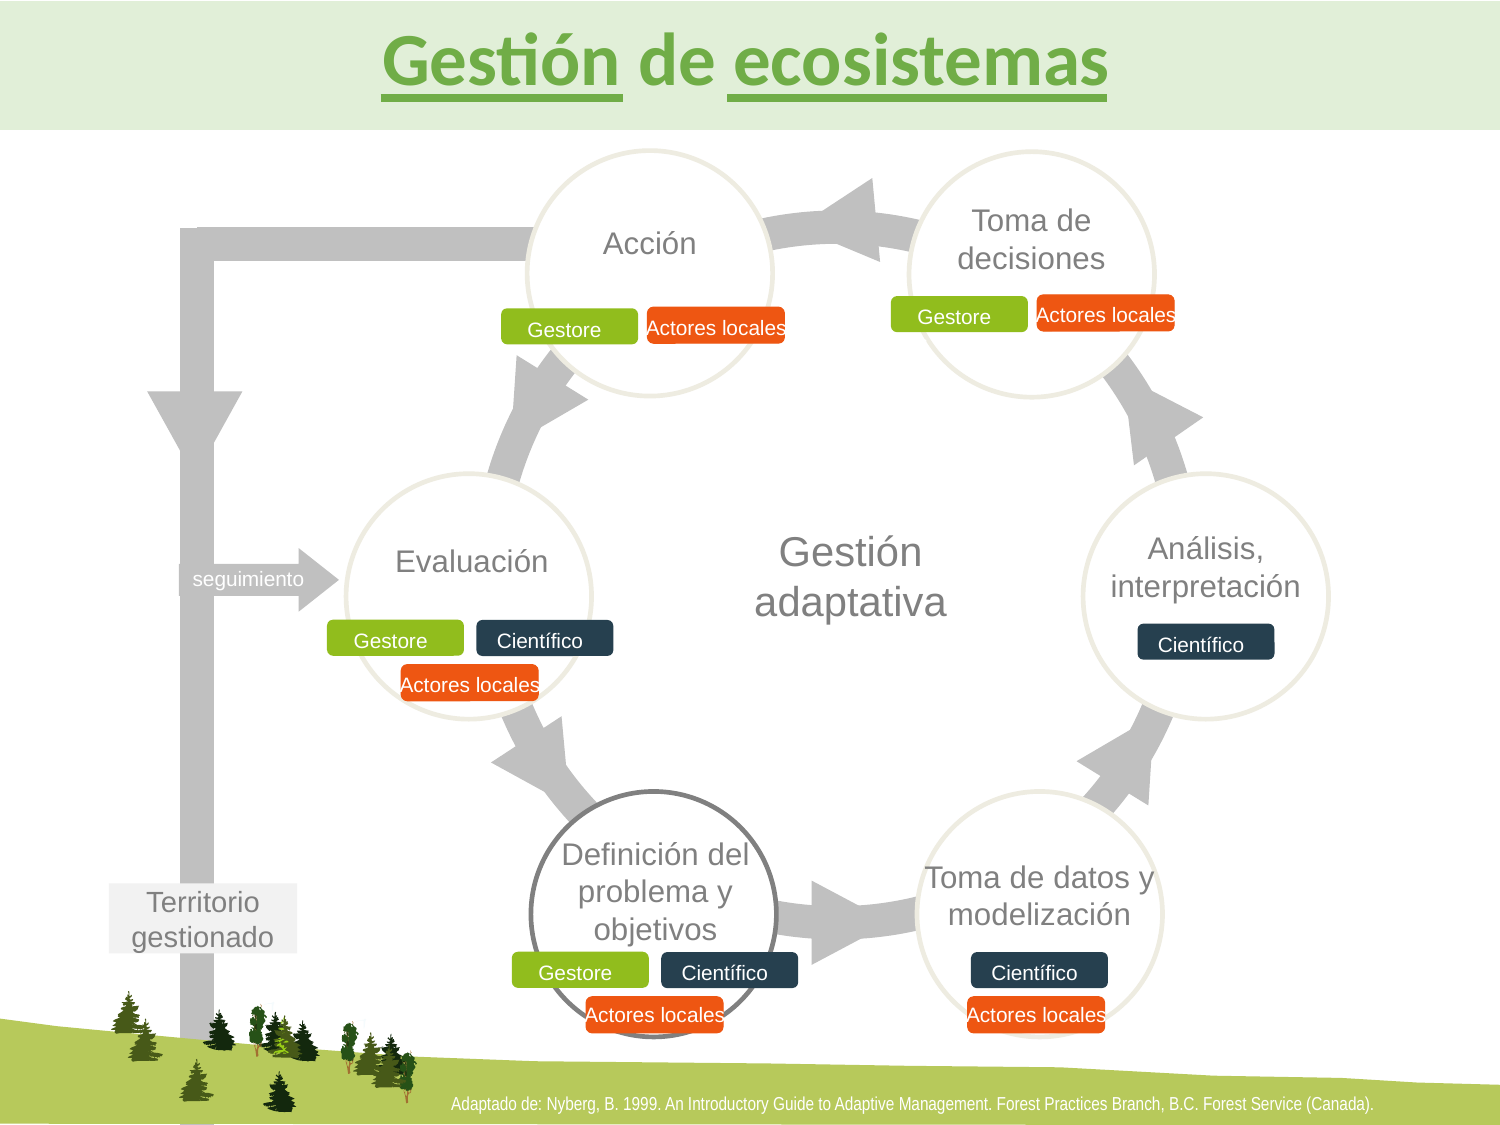

Gestión de ecosistemas

Acción

Toma de decisiones

Gestores

Actores locales

Gestores

Actores locales

seguimiento

Evaluación

Análisis, interpretación
Gestión adaptativa
Gestores

Científicos

Científicos

Actores locales

Definición del problema y objetivos

Toma de datos y modelización
Territorio gestionado

Gestores

Científicos

Científicos

Actores locales

Actores locales

Adaptado de: Nyberg, B. 1999. An Introductory Guide to Adaptive Management. Forest Practices Branch, B.C. Forest Service (Canada).